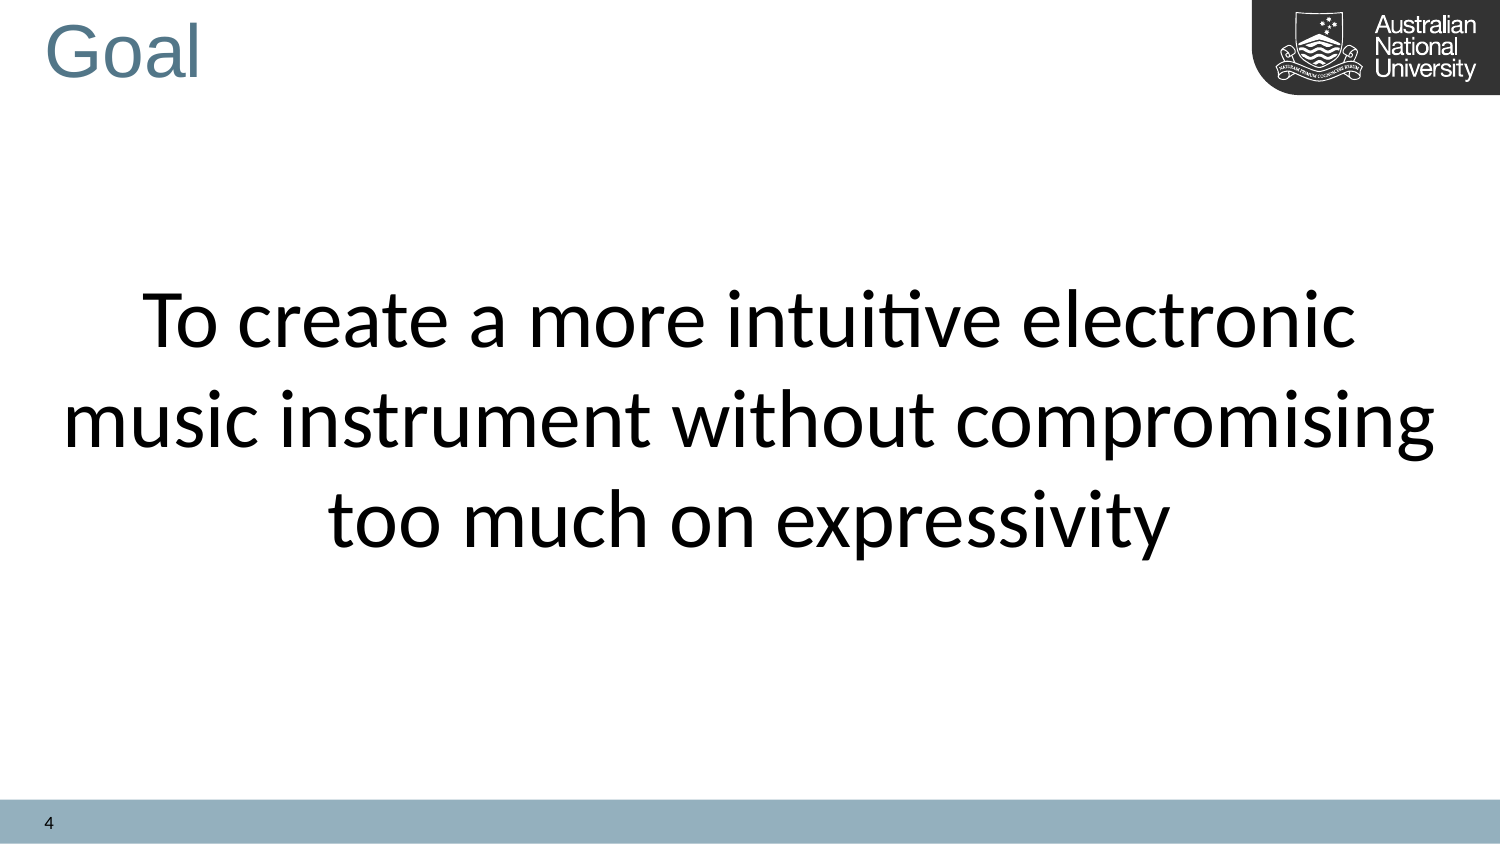

# Goal
To create a more intuitive electronic music instrument without compromising too much on expressivity
4